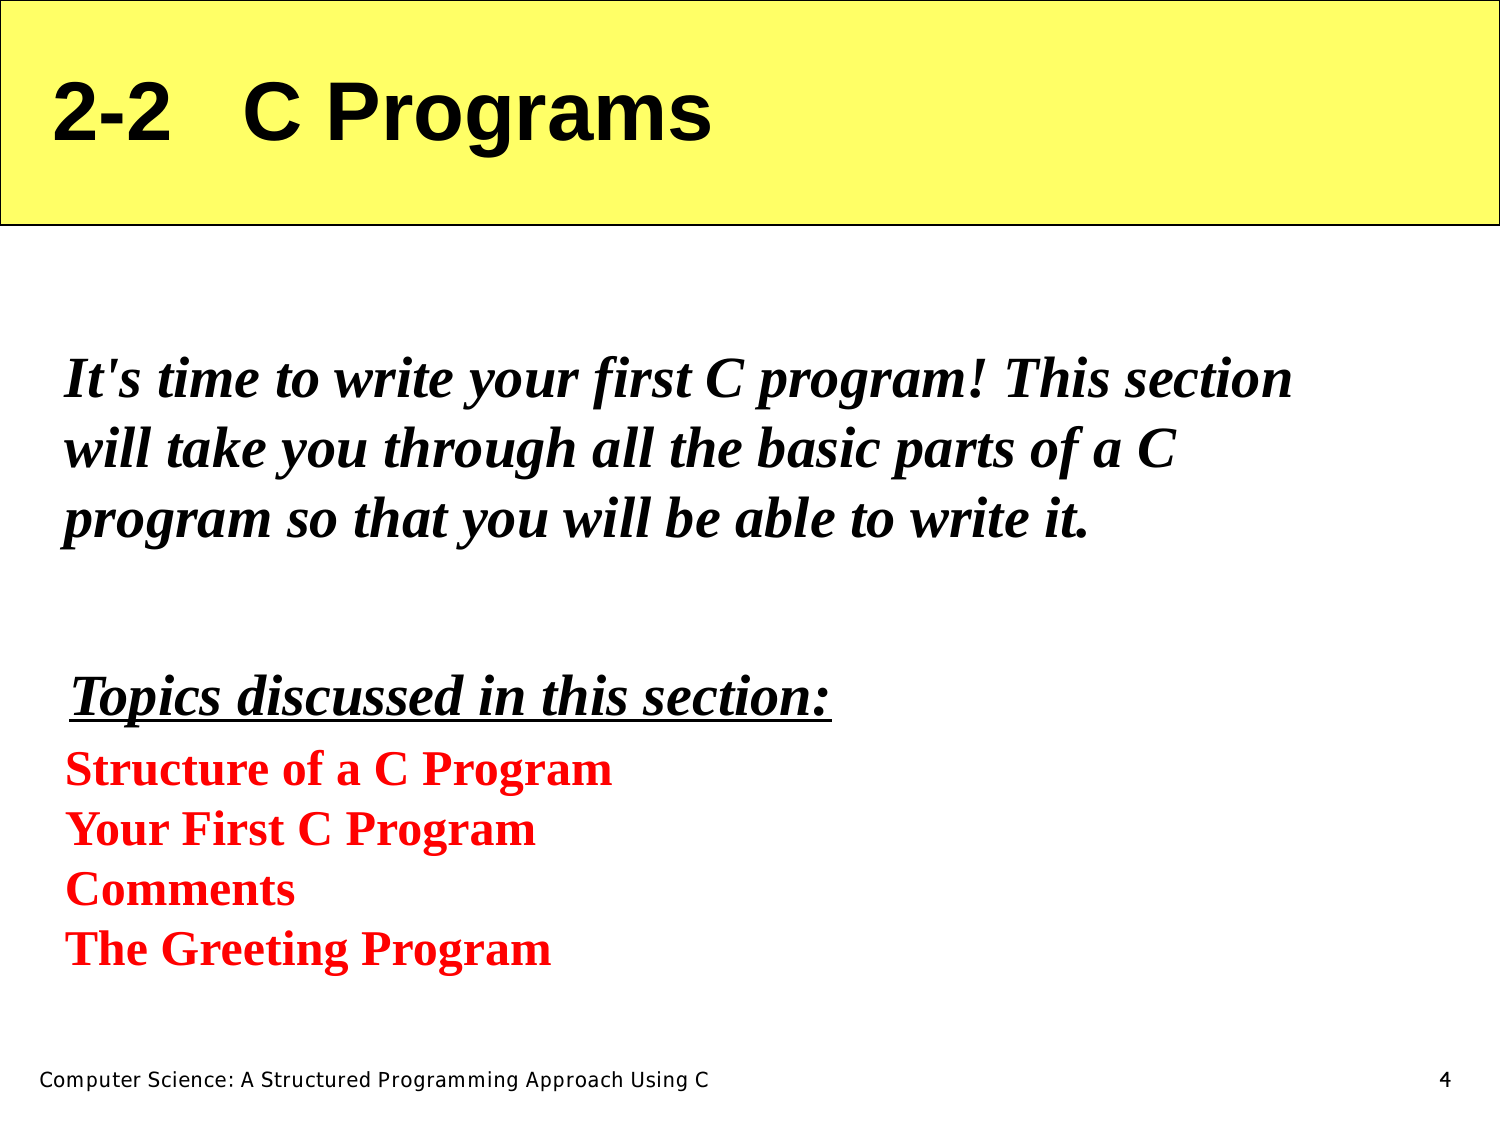

2-2   C Programs
It's time to write your first C program! This section will take you through all the basic parts of a C program so that you will be able to write it.
Topics discussed in this section:
Structure of a C Program
Your First C Program
Comments
The Greeting Program
Computer Science: A Structured Programming Approach Using C
4